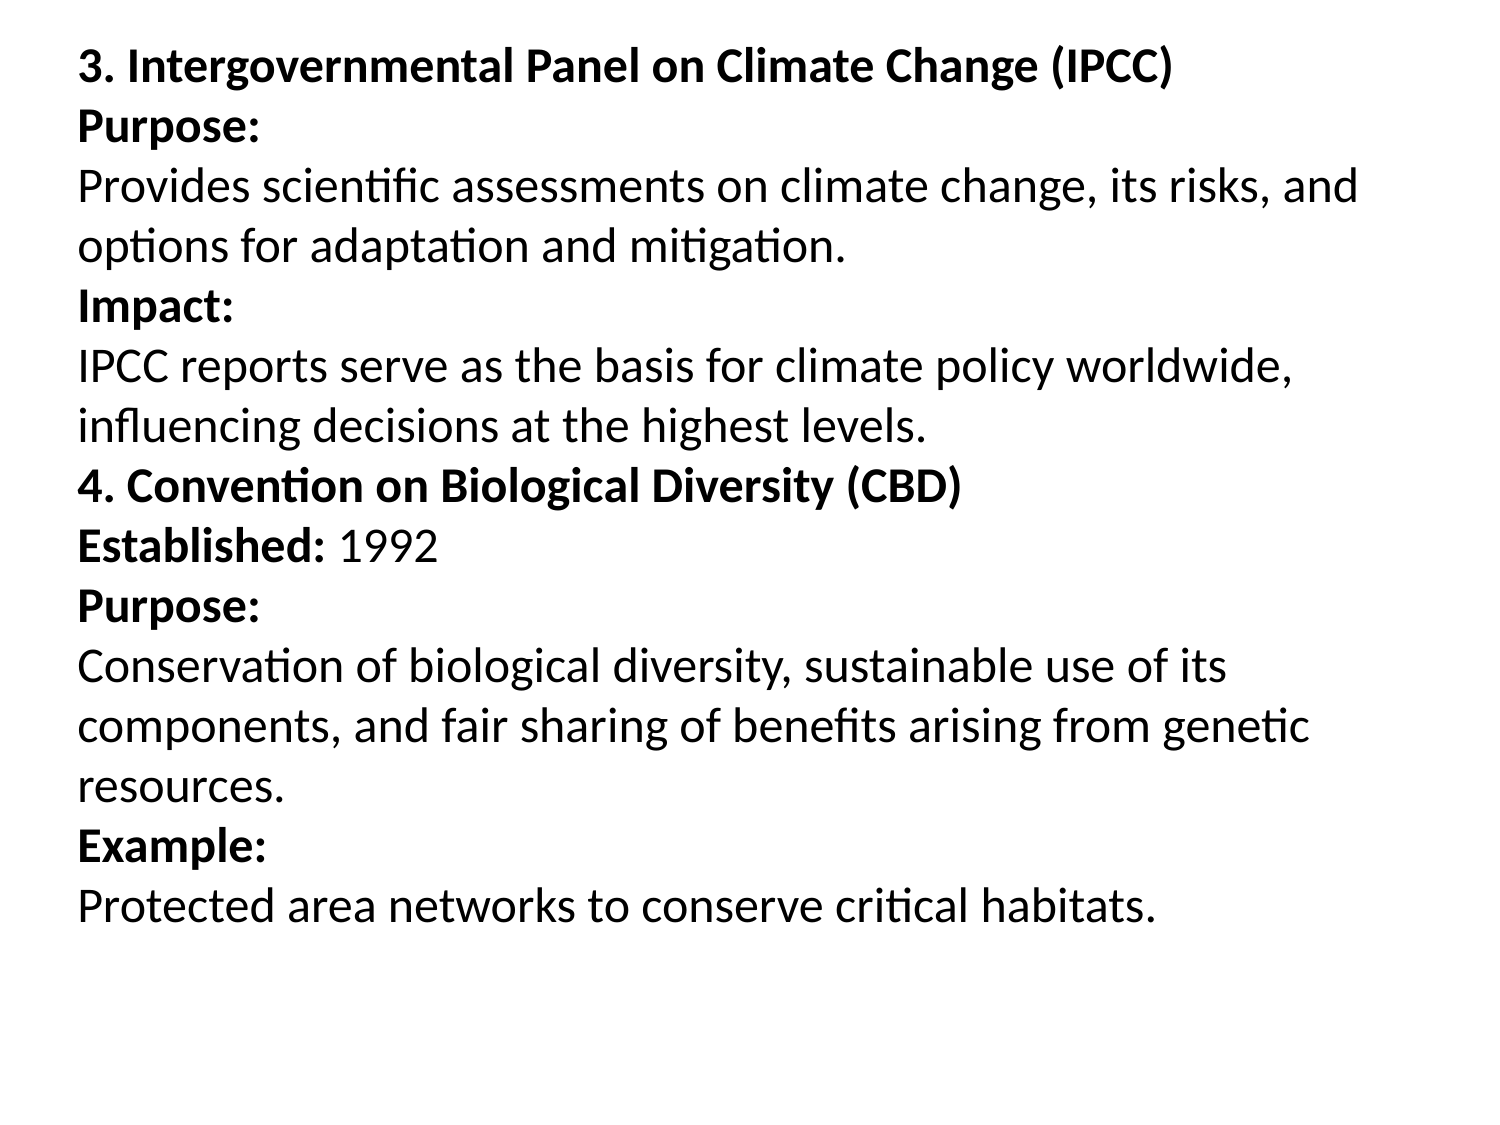

3. Intergovernmental Panel on Climate Change (IPCC)
Purpose:
Provides scientific assessments on climate change, its risks, and options for adaptation and mitigation.
Impact:
IPCC reports serve as the basis for climate policy worldwide, influencing decisions at the highest levels.
4. Convention on Biological Diversity (CBD)
Established: 1992
Purpose:
Conservation of biological diversity, sustainable use of its components, and fair sharing of benefits arising from genetic resources.
Example:
Protected area networks to conserve critical habitats.